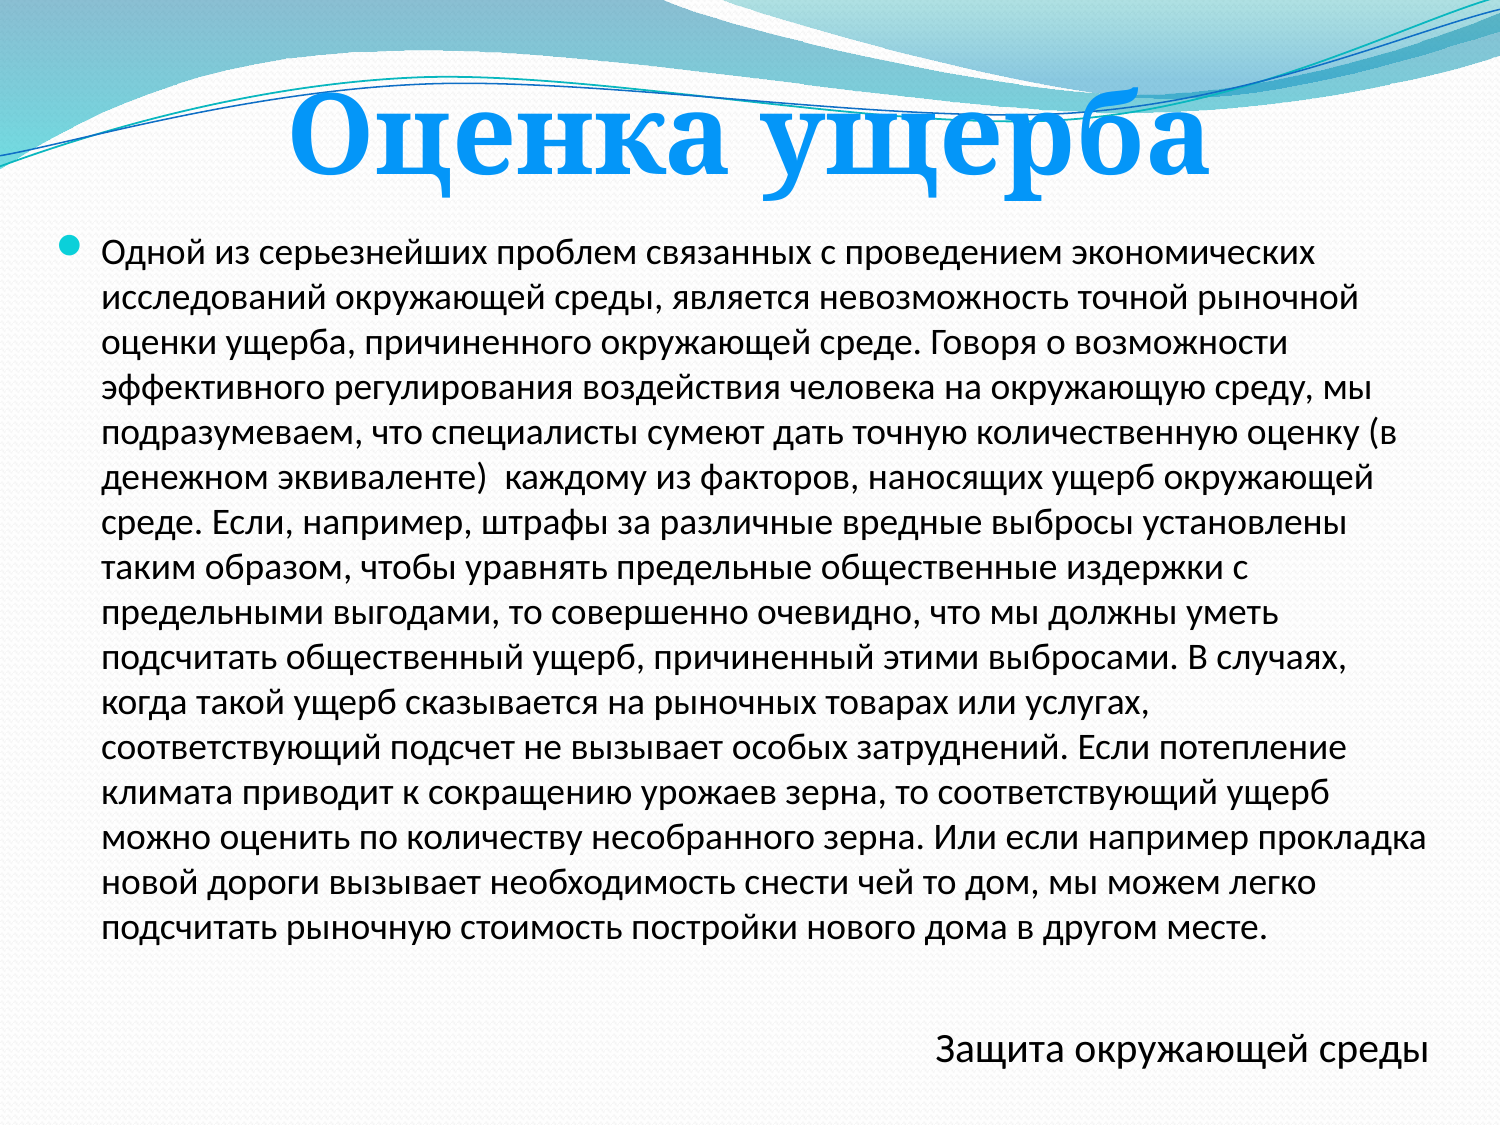

Оценка ущерба
Одной из серьезнейших проблем связанных с проведением экономических исследований окружающей среды, является невозможность точной рыночной оценки ущерба, причиненного окружающей среде. Говоря о возможности эффективного регулирования воздействия человека на окружающую среду, мы подразумеваем, что специалисты сумеют дать точную количественную оценку (в денежном эквиваленте)  каждому из факторов, наносящих ущерб окружающей среде. Если, например, штрафы за различные вредные выбросы установлены таким образом, чтобы уравнять предельные общественные издержки с предельными выгодами, то совершенно очевидно, что мы должны уметь подсчитать общественный ущерб, причиненный этими выбросами. В случаях, когда такой ущерб сказывается на рыночных товарах или услугах, соответствующий подсчет не вызывает особых затруднений. Если потепление климата приводит к сокращению урожаев зерна, то соответствующий ущерб можно оценить по количеству несобранного зерна. Или если например прокладка новой дороги вызывает необходимость снести чей то дом, мы можем легко подсчитать рыночную стоимость постройки нового дома в другом месте.
Защита окружающей среды